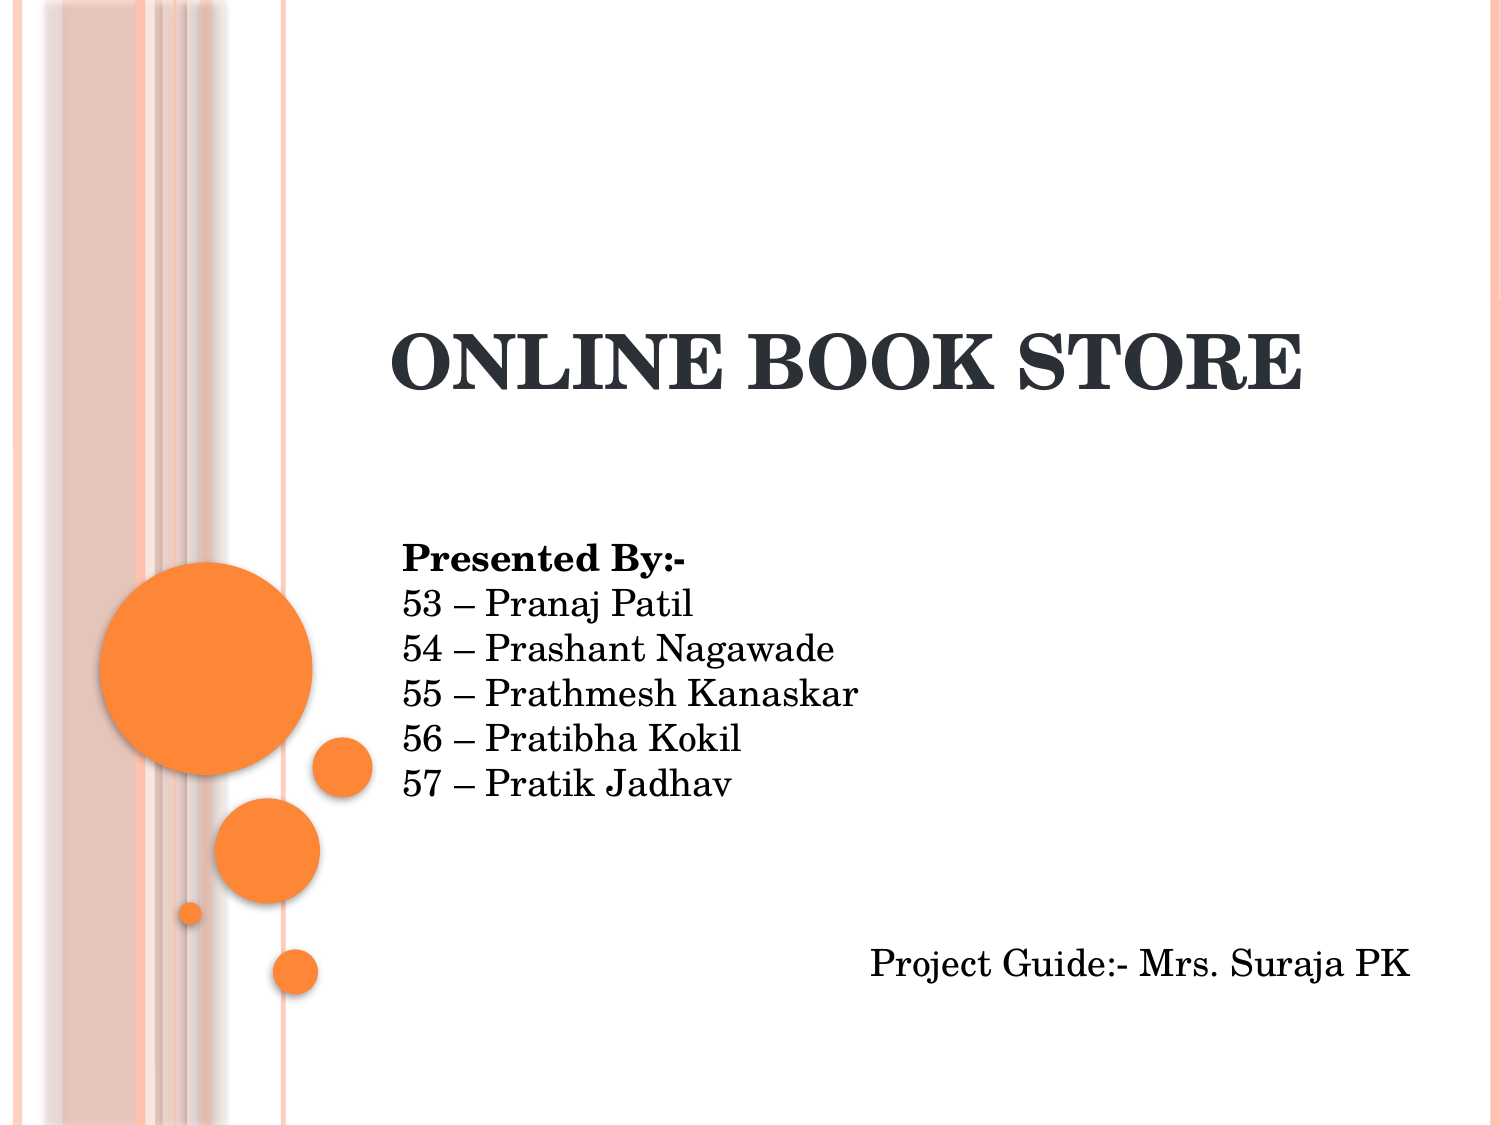

# Online Book Store
Presented By:-
53 – Pranaj Patil
54 – Prashant Nagawade
55 – Prathmesh Kanaskar
56 – Pratibha Kokil
57 – Pratik Jadhav

Project Guide:- Mrs. Suraja PK